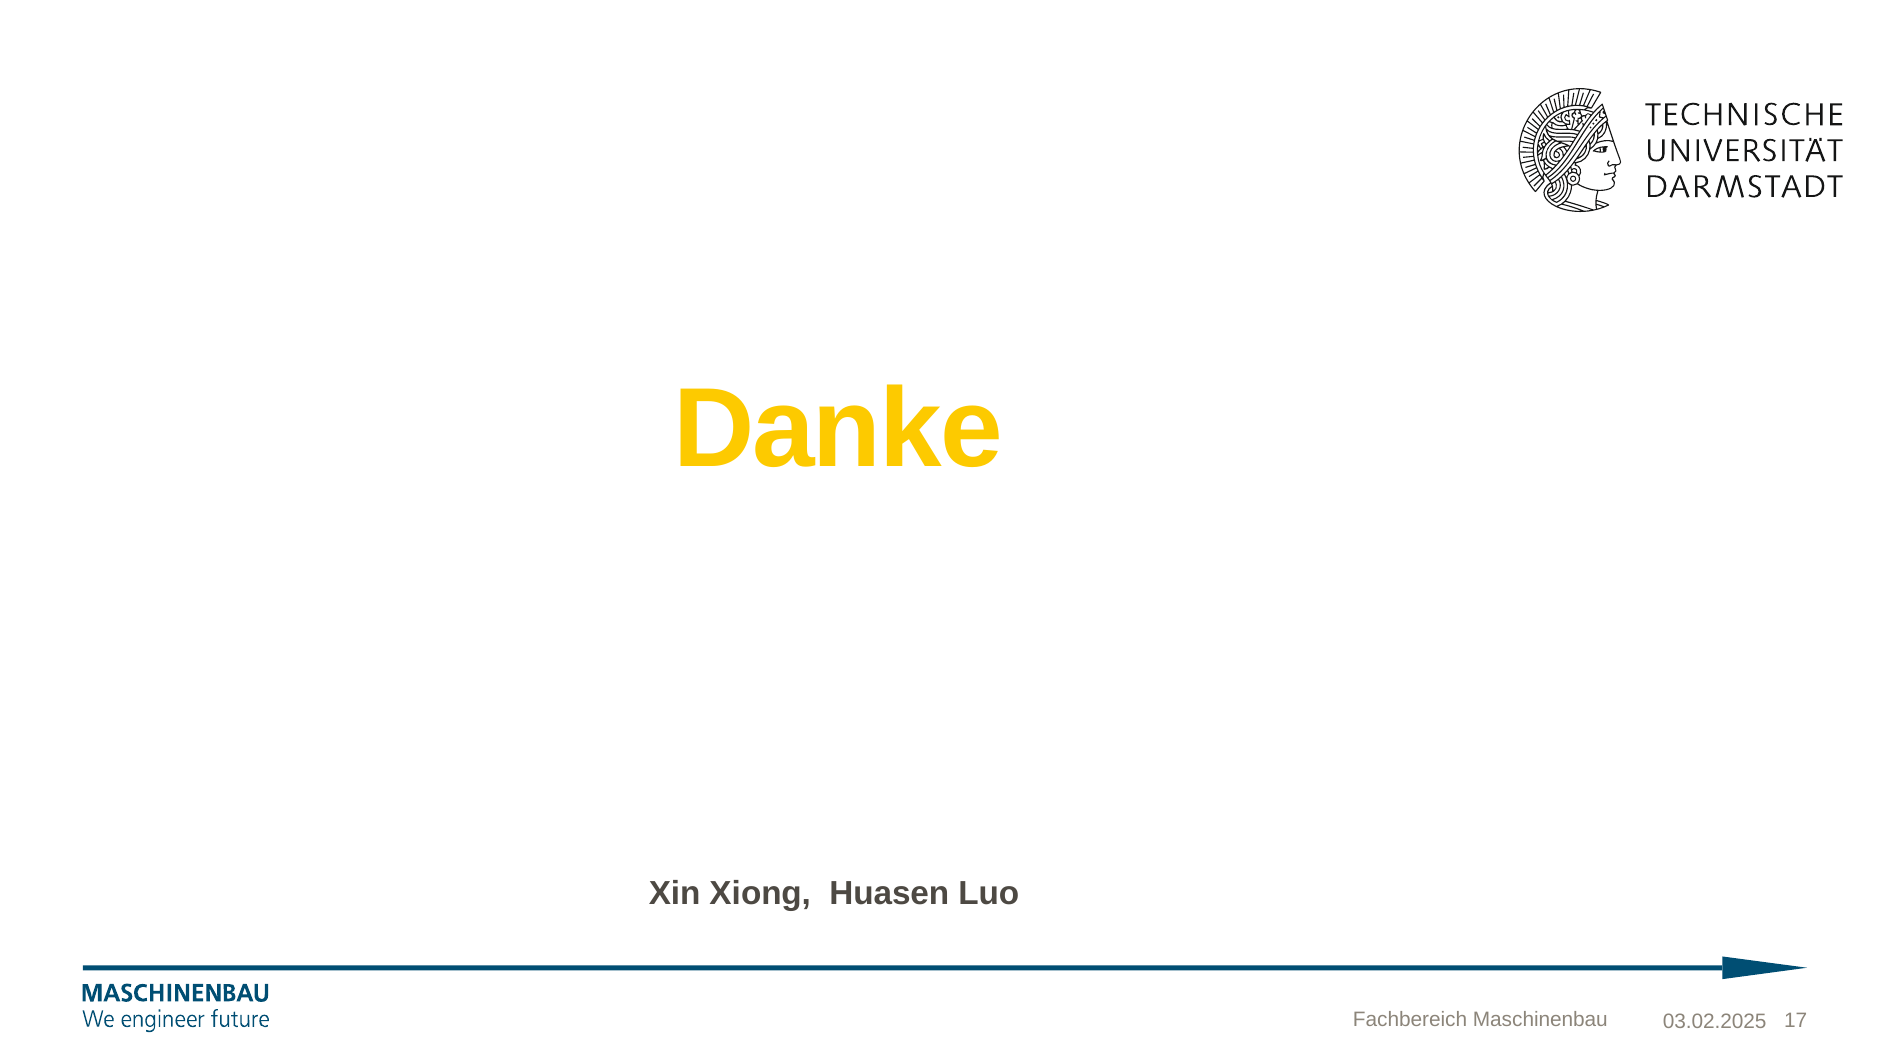

# Danke
Xin Xiong,  Huasen Luo

Fachbereich Maschinenbau
03.02.2025
17